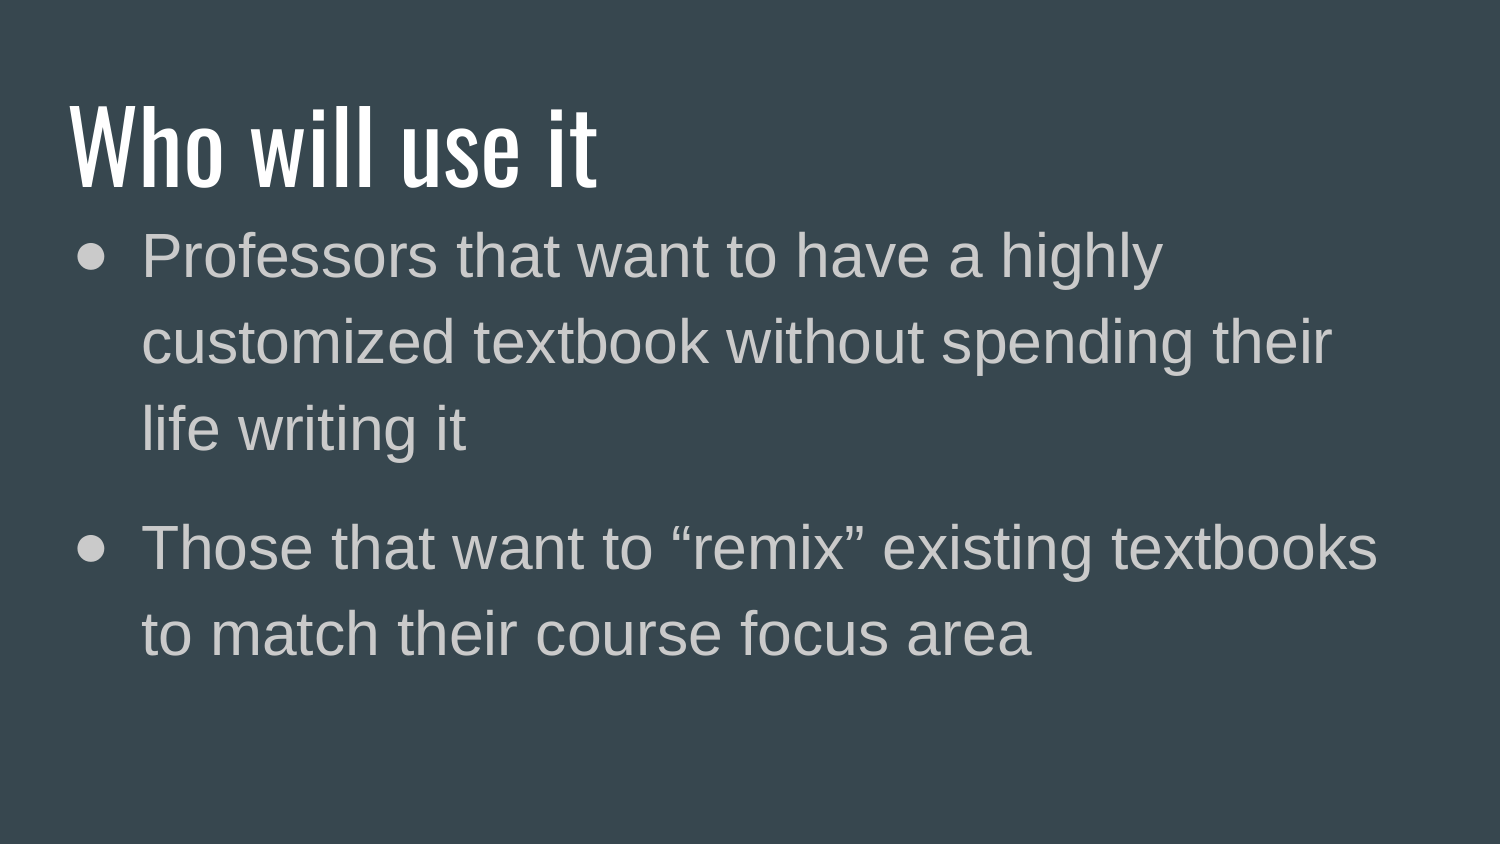

# Who will use it
Professors that want to have a highly customized textbook without spending their life writing it
Those that want to “remix” existing textbooks to match their course focus area